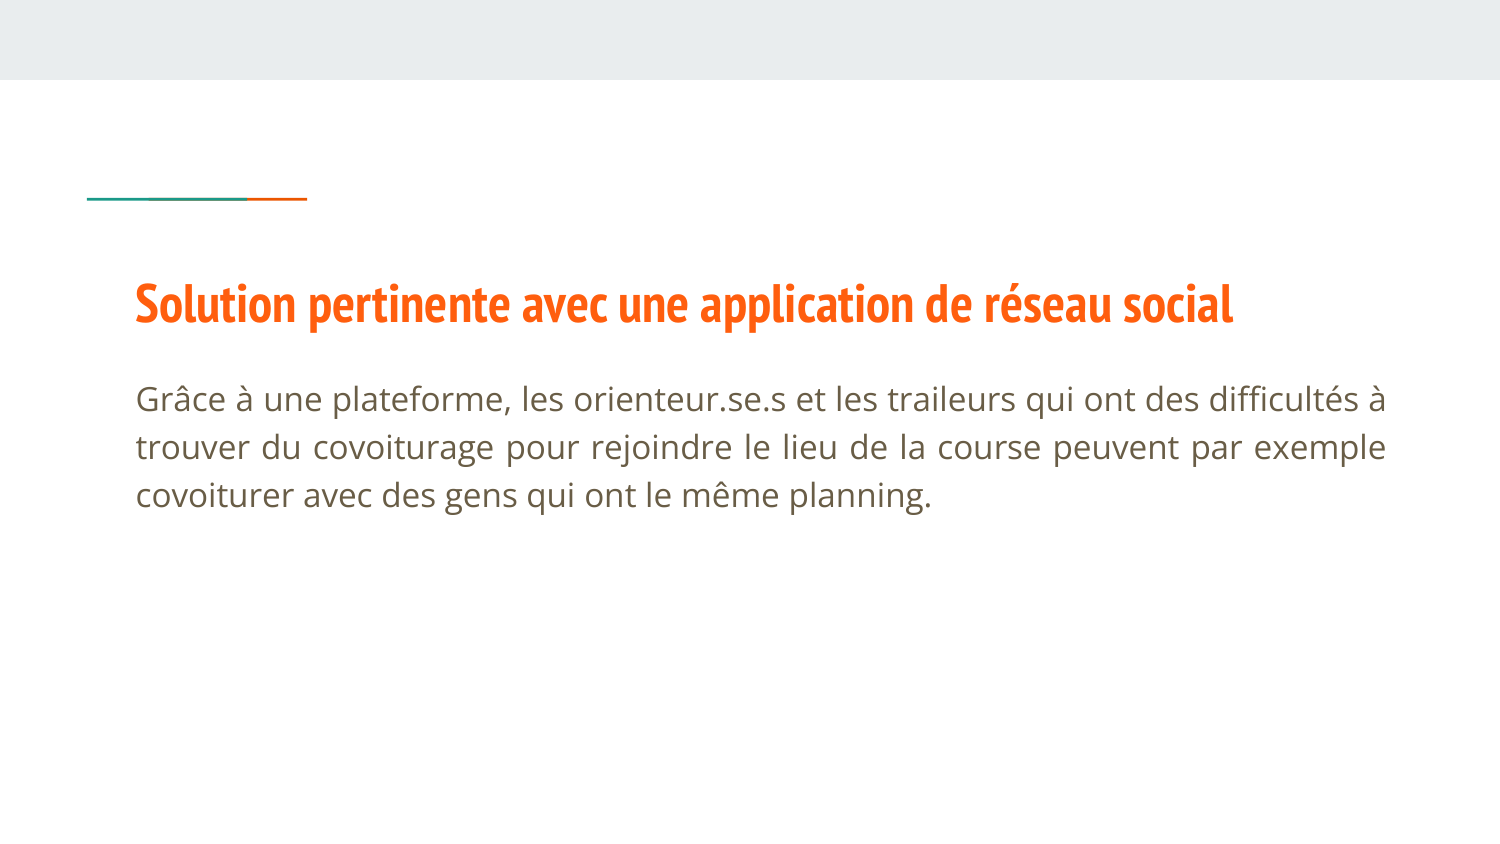

Solution pertinente avec une application de réseau social
Grâce à une plateforme, les orienteur.se.s et les traileurs qui ont des difficultés à trouver du covoiturage pour rejoindre le lieu de la course peuvent par exemple covoiturer avec des gens qui ont le même planning.